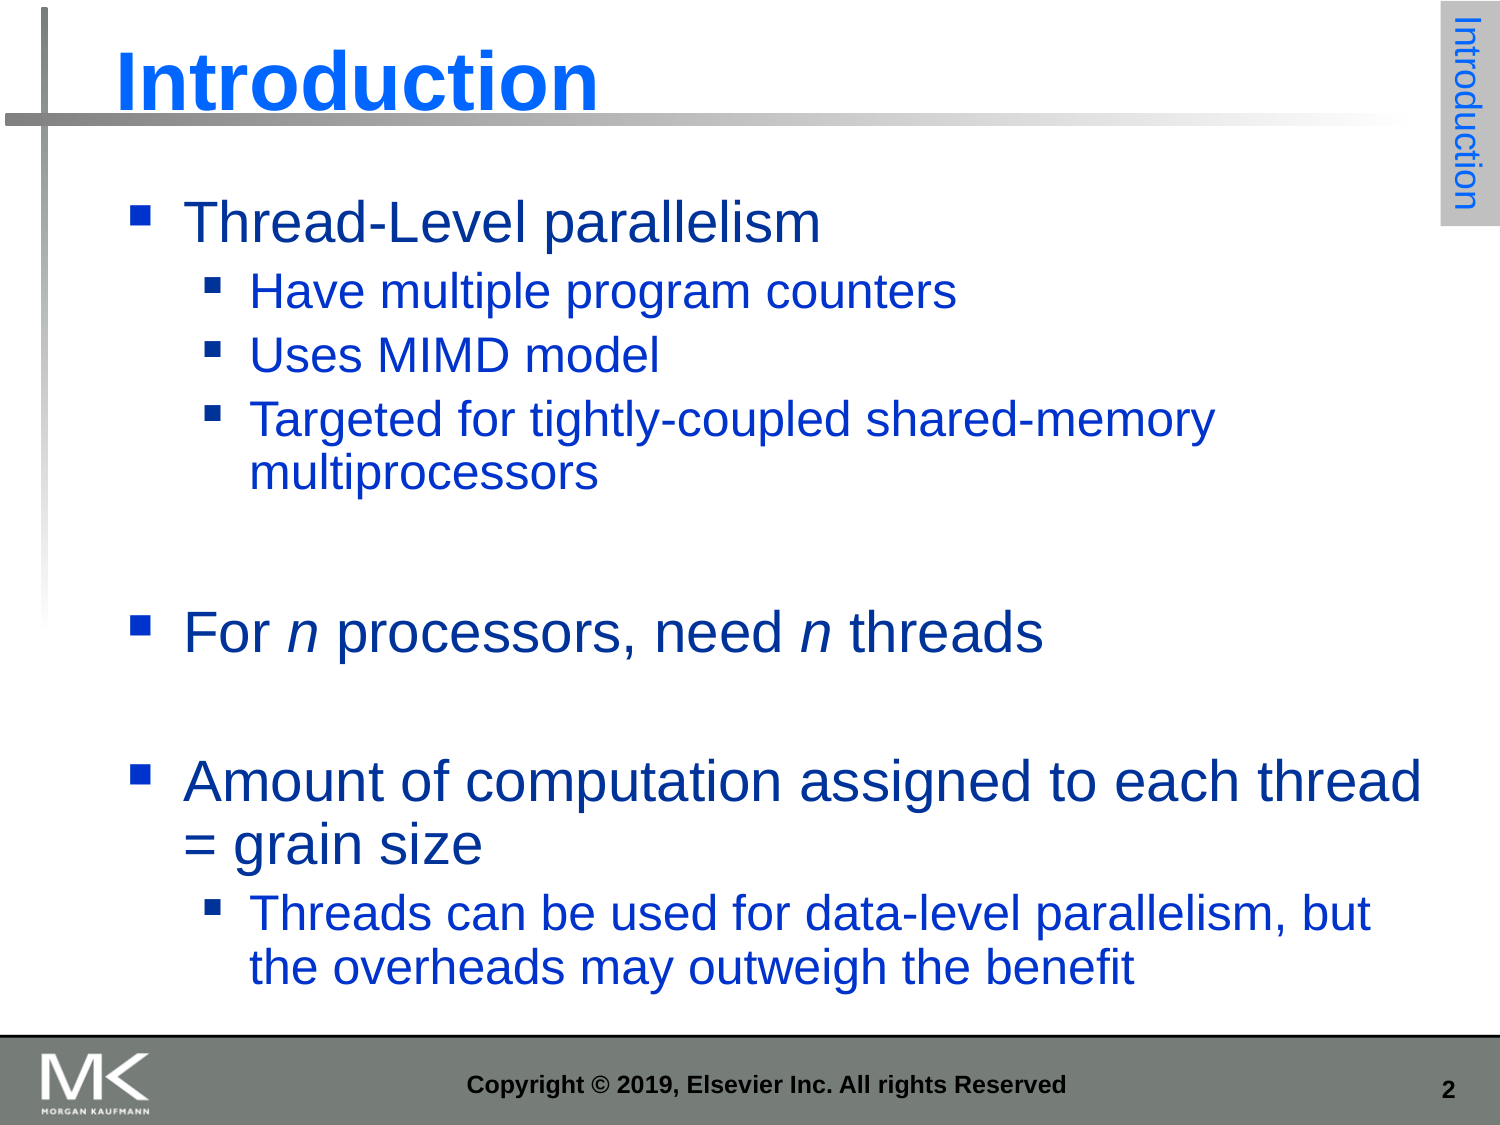

# Introduction
Introduction
Thread-Level parallelism
Have multiple program counters
Uses MIMD model
Targeted for tightly-coupled shared-memory multiprocessors

For n processors, need n threads

Amount of computation assigned to each thread = grain size
Threads can be used for data-level parallelism, but the overheads may outweigh the benefit
Copyright © 2019, Elsevier Inc. All rights Reserved